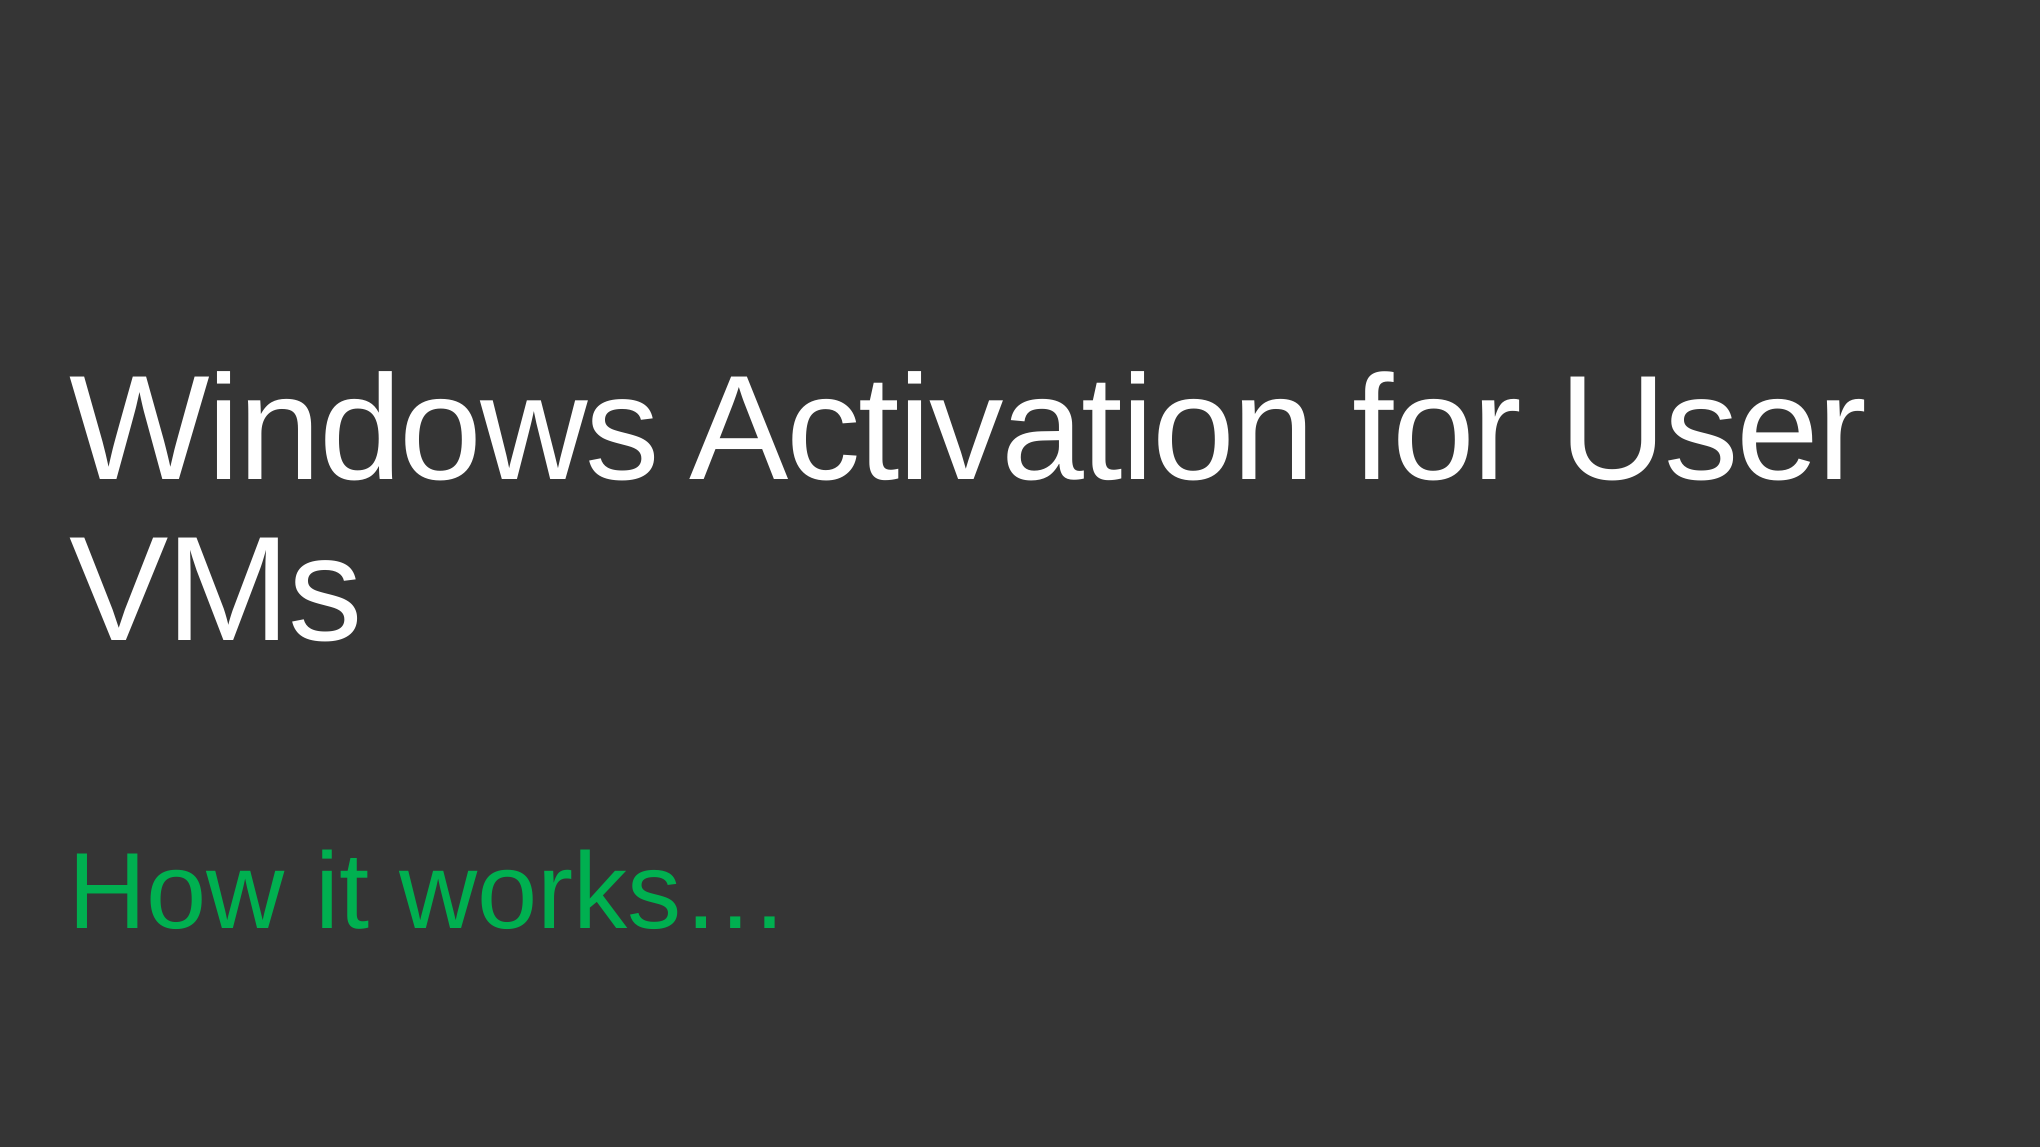

Windows Activation for User VMs
How it works…